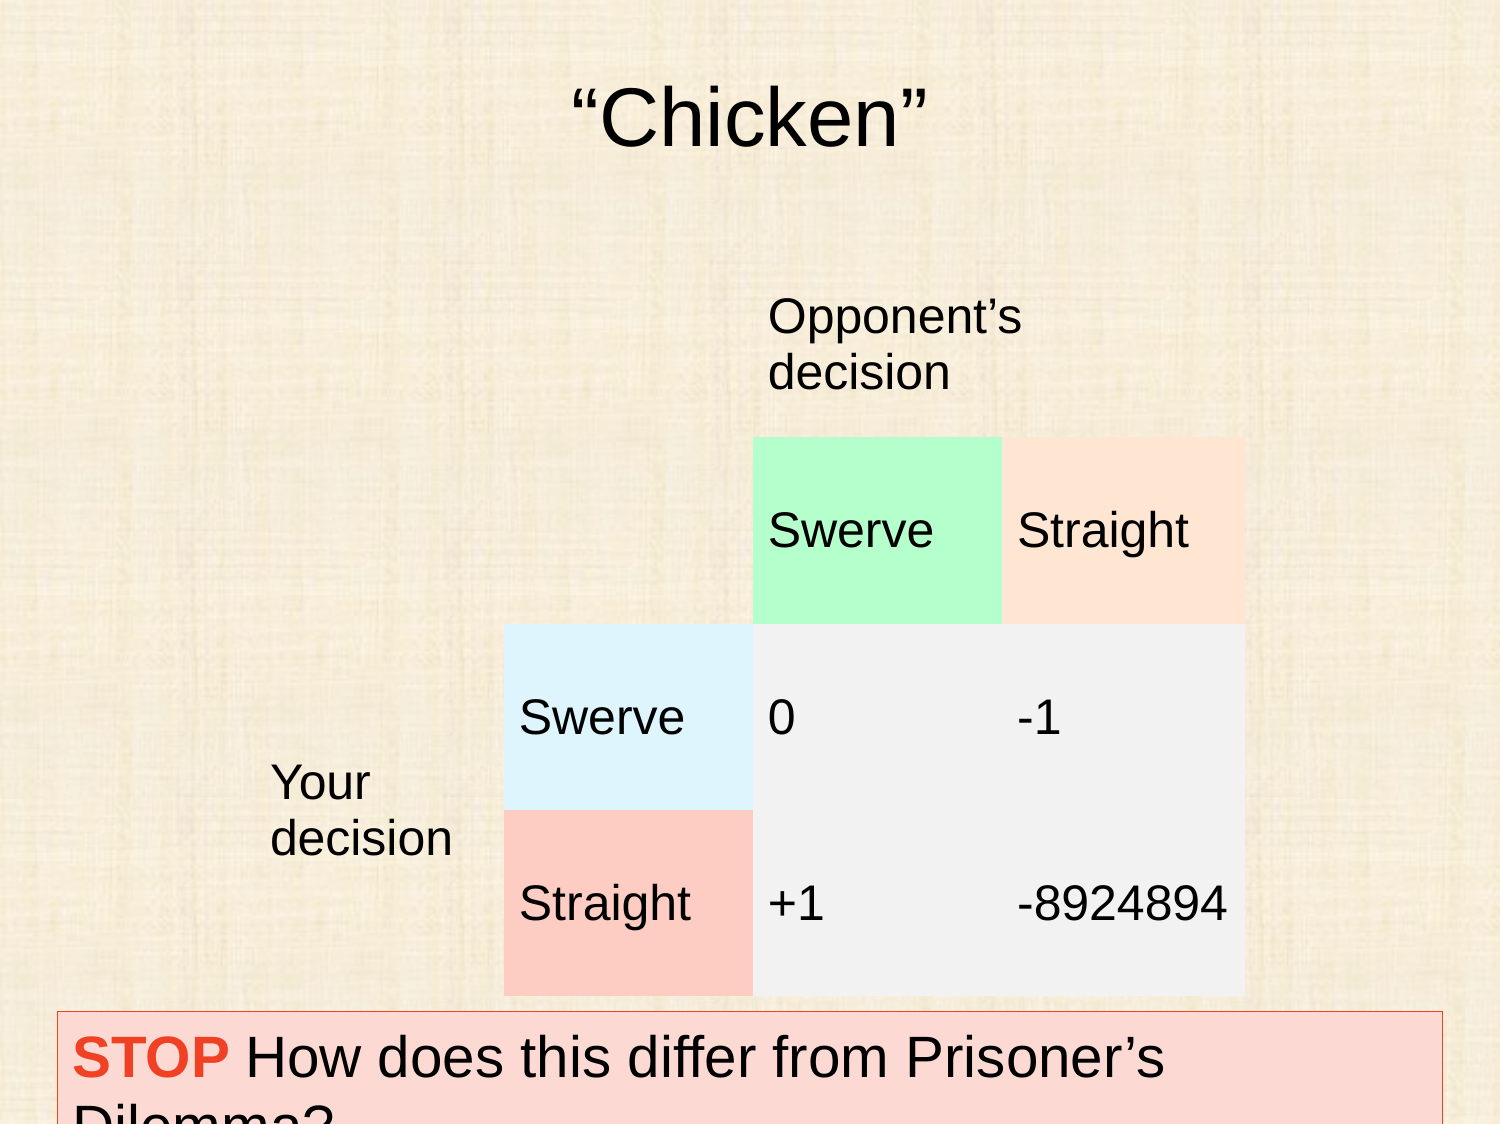

# “Chicken”
|  |  | Opponent’s decision |  |
| --- | --- | --- | --- |
|  |  | Swerve | Straight |
| Your decision | Swerve | 0 | -1 |
|  | Straight | +1 | -8924894 |
STOP How does this differ from Prisoner’s Dilemma?